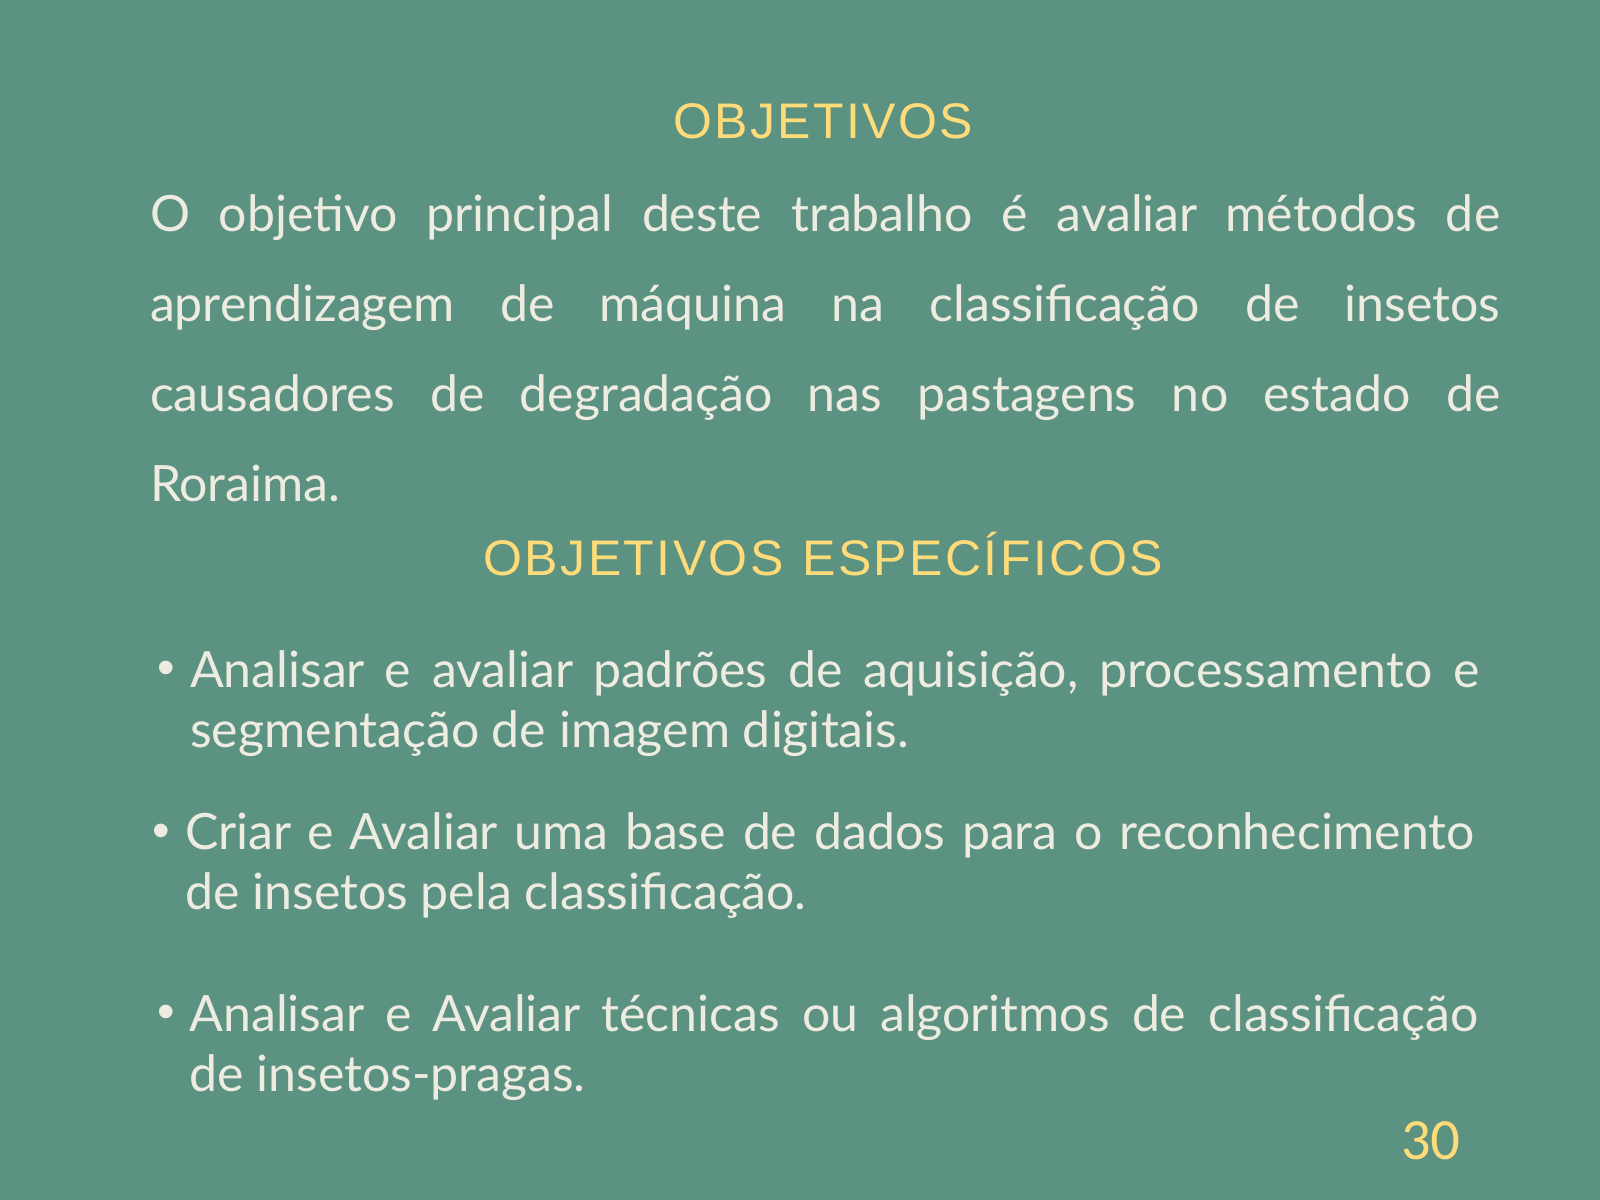

OBJETIVOS
OBJETIVOS
O objetivo principal deste trabalho é avaliar métodos de aprendizagem de máquina na classificação de insetos causadores de degradação nas pastagens no estado de Roraima.
OBJETIVOS ESPECÍFICOS
Analisar e avaliar padrões de aquisição, processamento e segmentação de imagem digitais.
Criar e Avaliar uma base de dados para o reconhecimento de insetos pela classificação.
Analisar e Avaliar técnicas ou algoritmos de classificação de insetos-pragas.
30